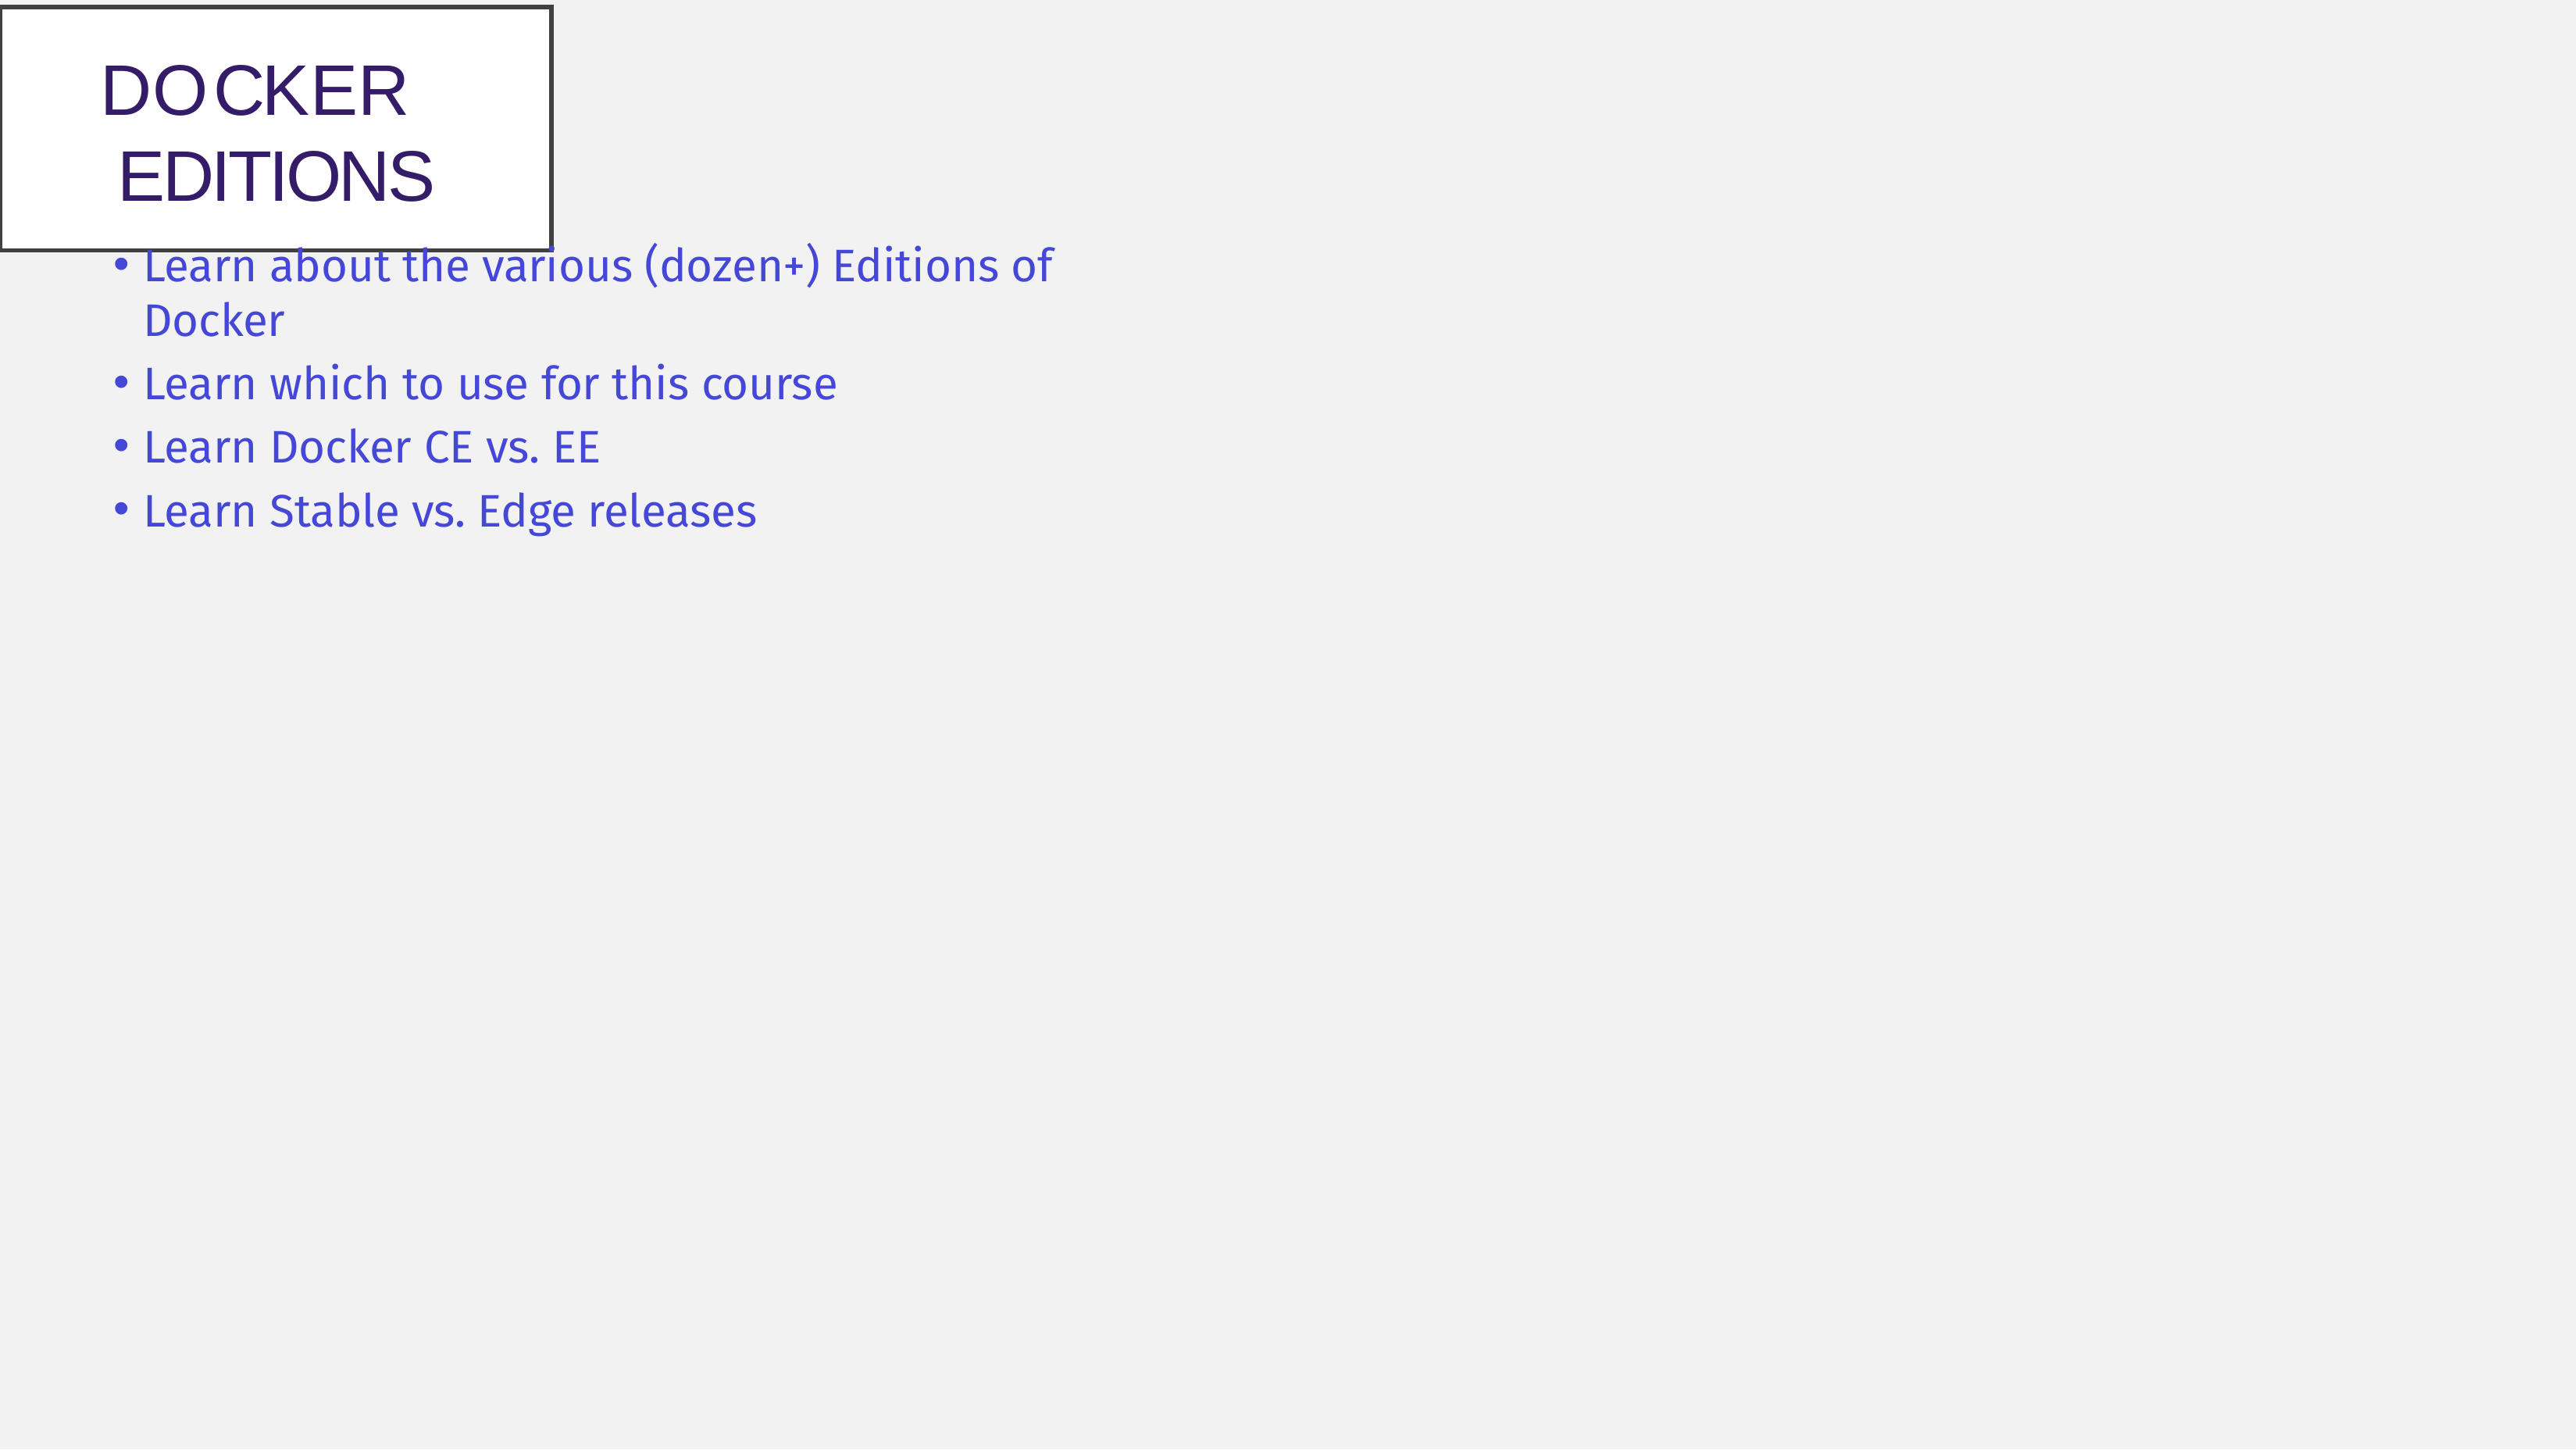

Docker	Editions
Learn about the various (dozen+) Editions of Docker
Learn which to use for this course
Learn Docker CE vs. EE
Learn Stable vs. Edge releases